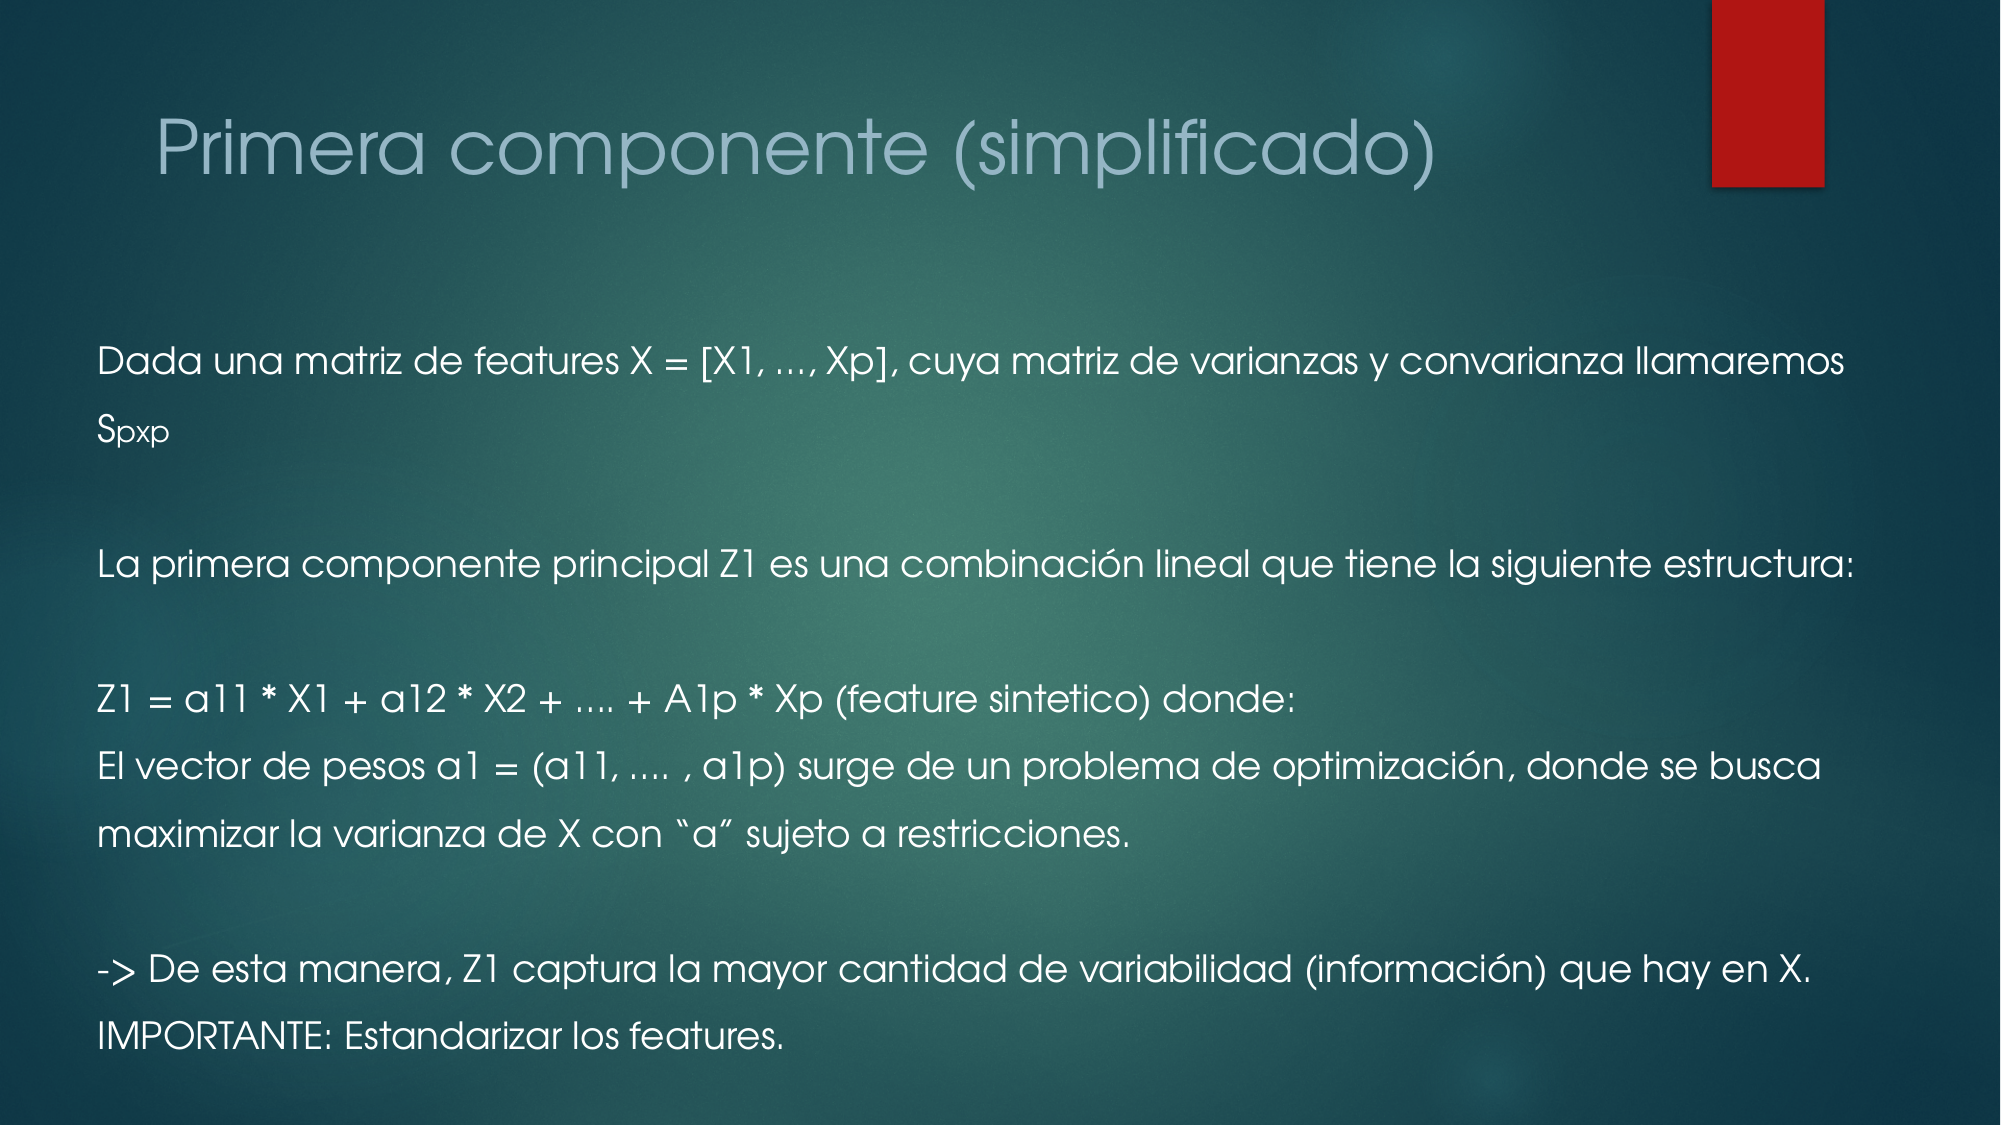

Primera componente (simplificado)
Dada una matriz de features X = [X1, …, Xp], cuya matriz de varianzas y convarianza llamaremos Spxp

La primera componente principal Z1 es una combinación lineal que tiene la siguiente estructura:

Z1 = a11 * X1 + a12 * X2 + …. + A1p * Xp (feature sintetico) donde:
El vector de pesos a1 = (a11, …. , a1p) surge de un problema de optimización, donde se busca maximizar la varianza de X con “a” sujeto a restricciones.

-> De esta manera, Z1 captura la mayor cantidad de variabilidad (información) que hay en X.
IMPORTANTE: Estandarizar los features.